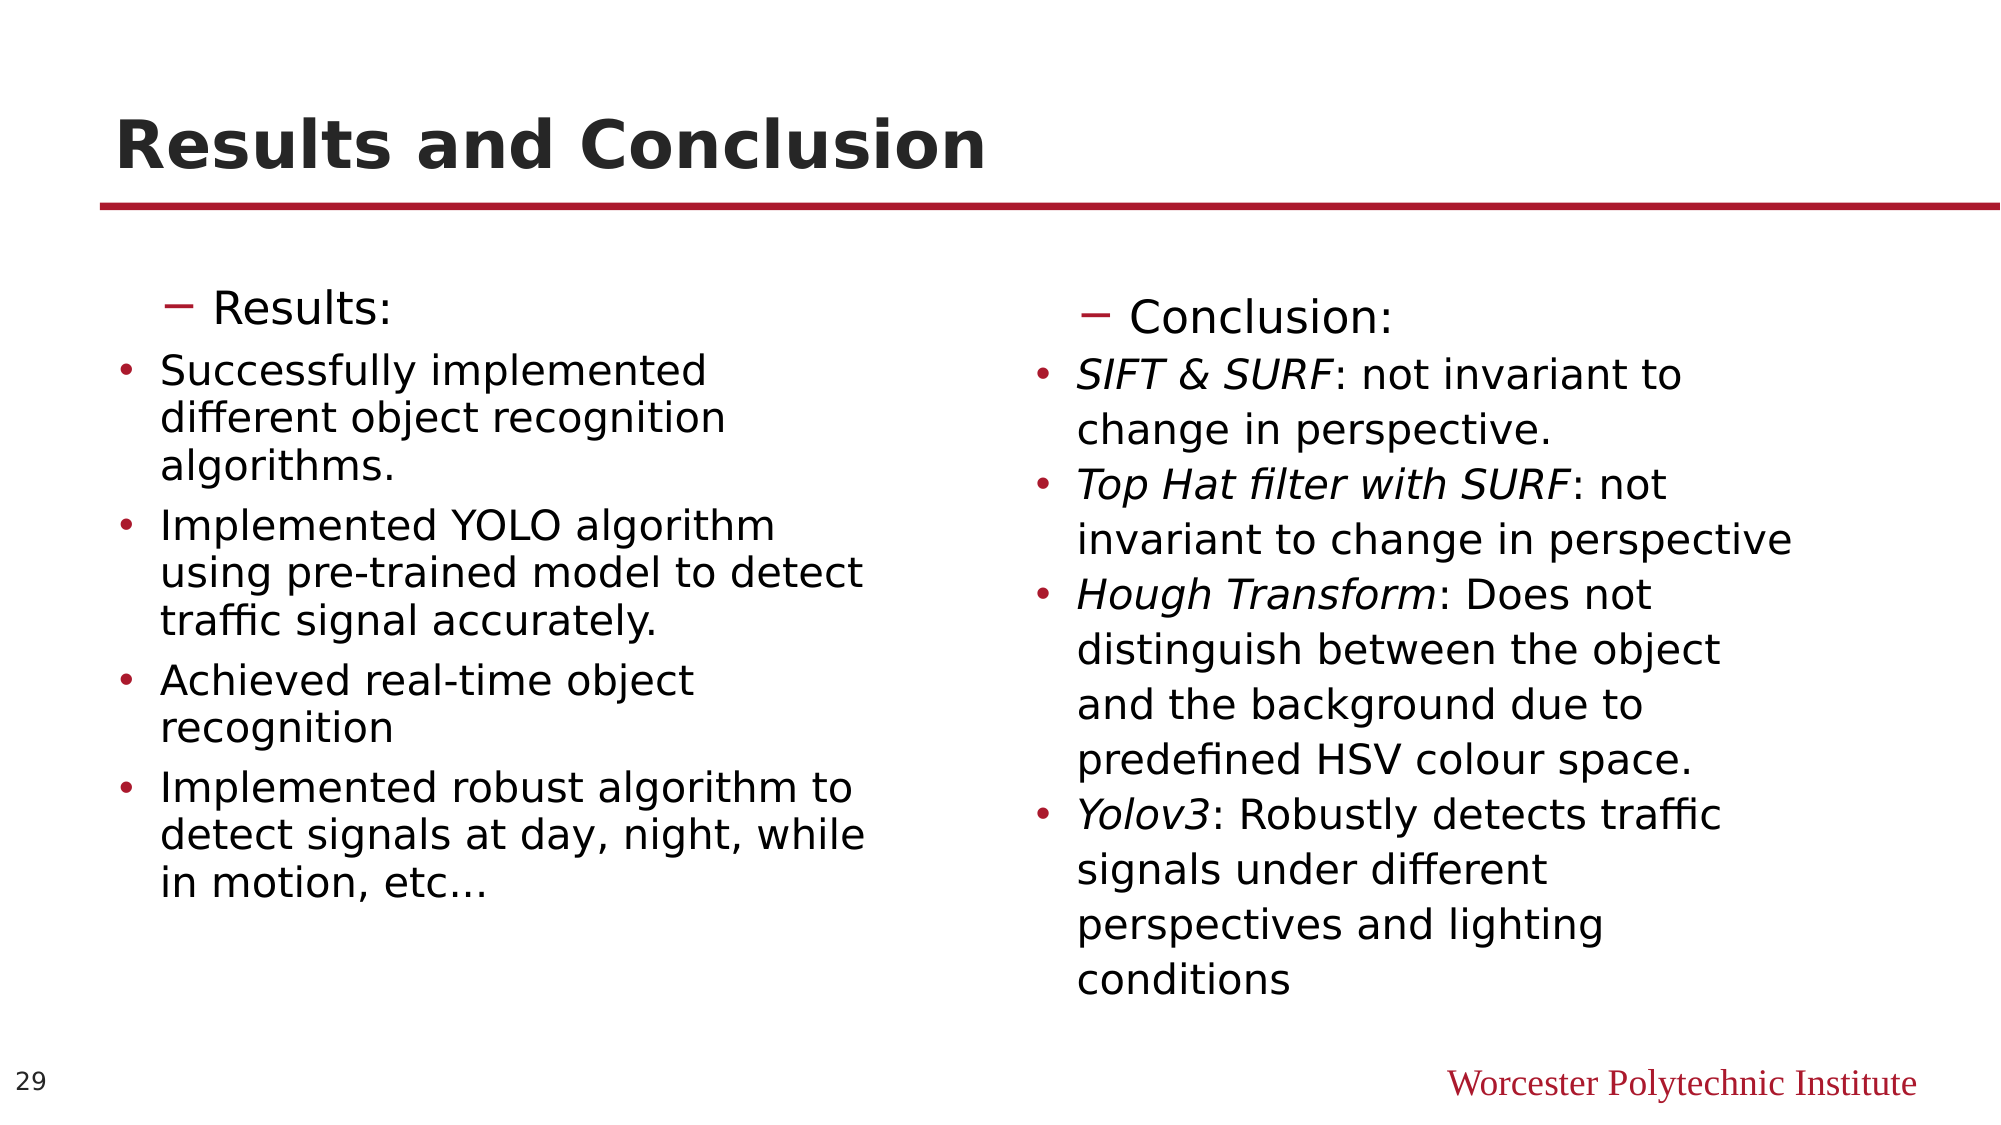

# Results and Conclusion
Results:
Successfully implemented different object recognition algorithms.
Implemented YOLO algorithm using pre-trained model to detect traffic signal accurately.
Achieved real-time object recognition
Implemented robust algorithm to detect signals at day, night, while in motion, etc...

Conclusion:
SIFT & SURF: not invariant to change in perspective.
Top Hat filter with SURF: not invariant to change in perspective
Hough Transform: Does not distinguish between the object and the background due to predefined HSV colour space.
Yolov3: Robustly detects traffic signals under different perspectives and lighting conditions
29